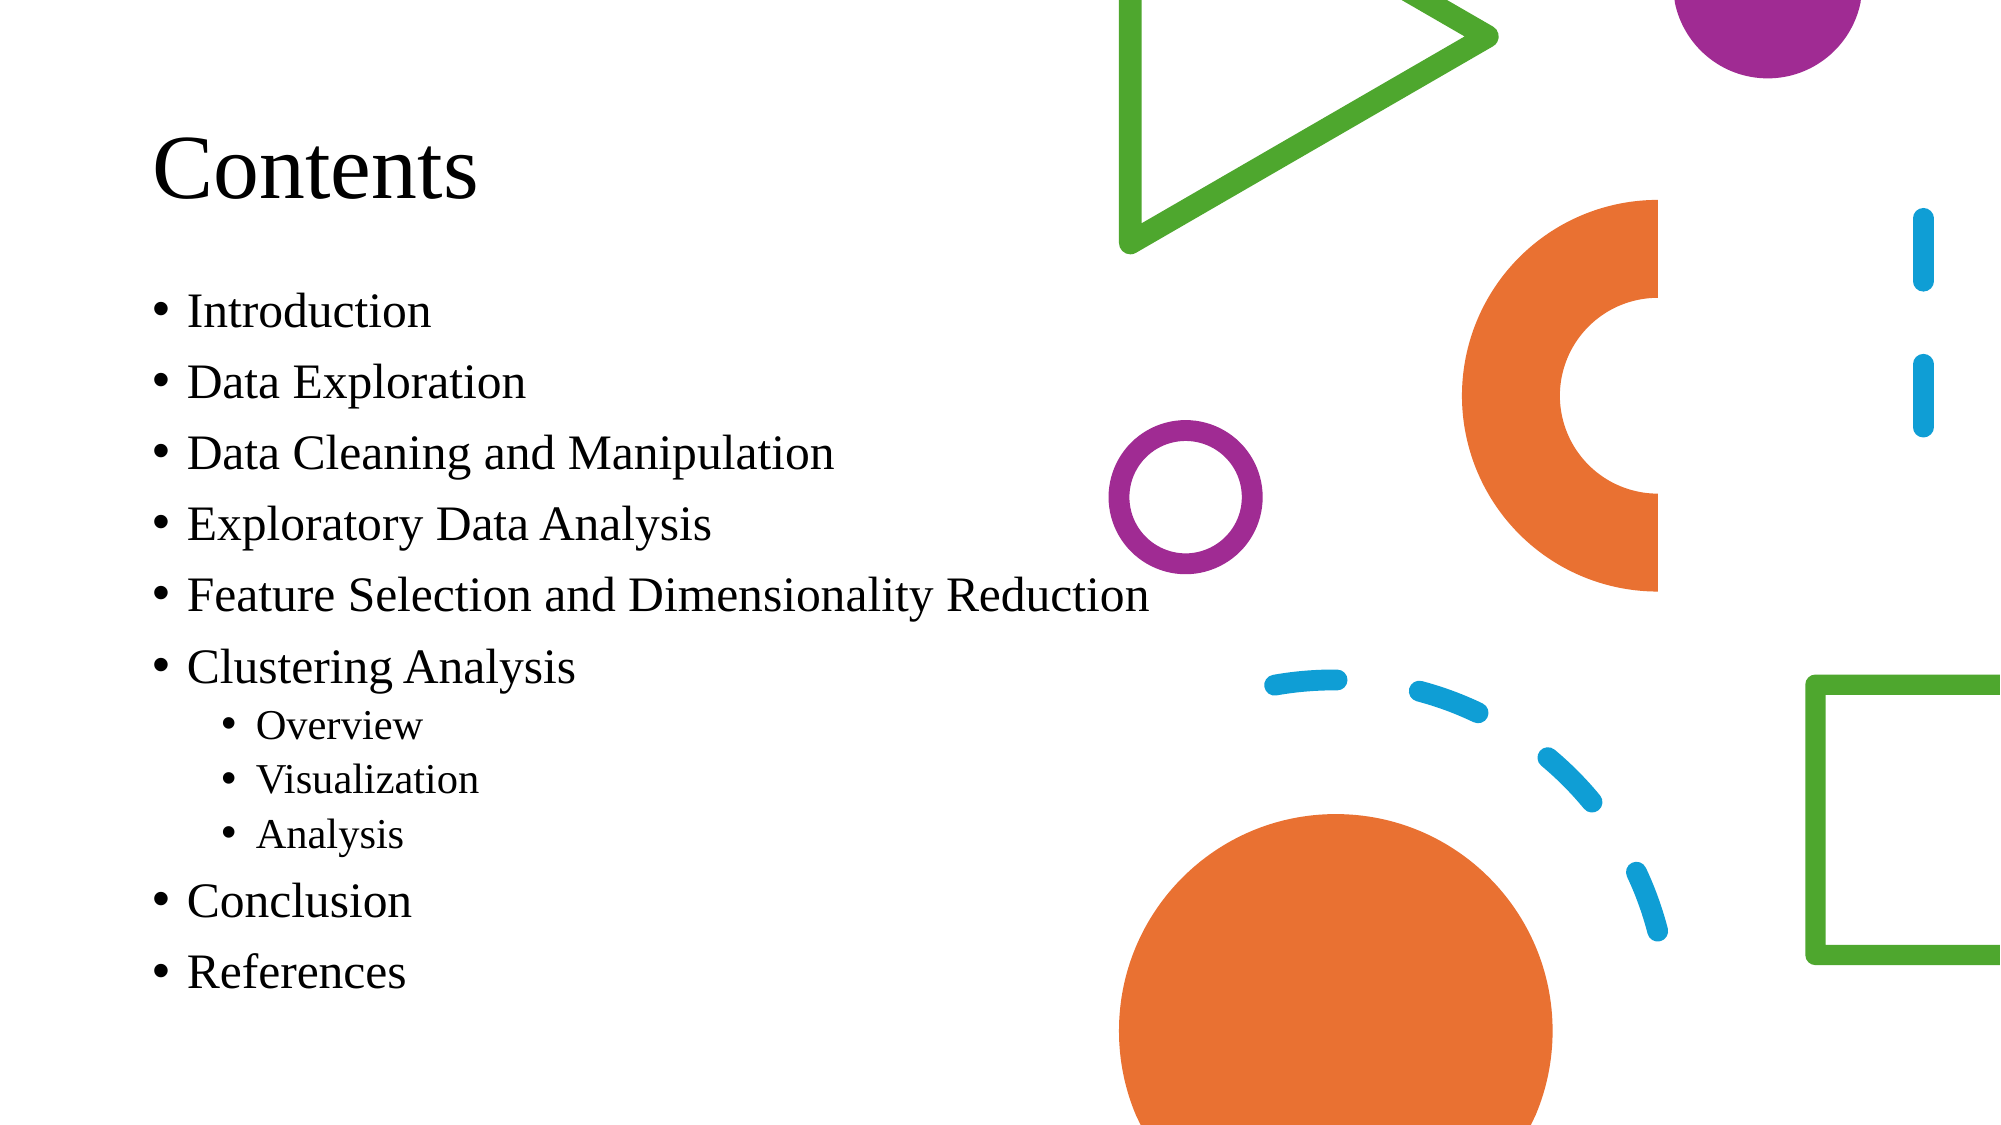

# Contents

Introduction
Data Exploration
Data Cleaning and Manipulation
Exploratory Data Analysis
Feature Selection and Dimensionality Reduction
Clustering Analysis
Overview
Visualization
Analysis
Conclusion
References

2